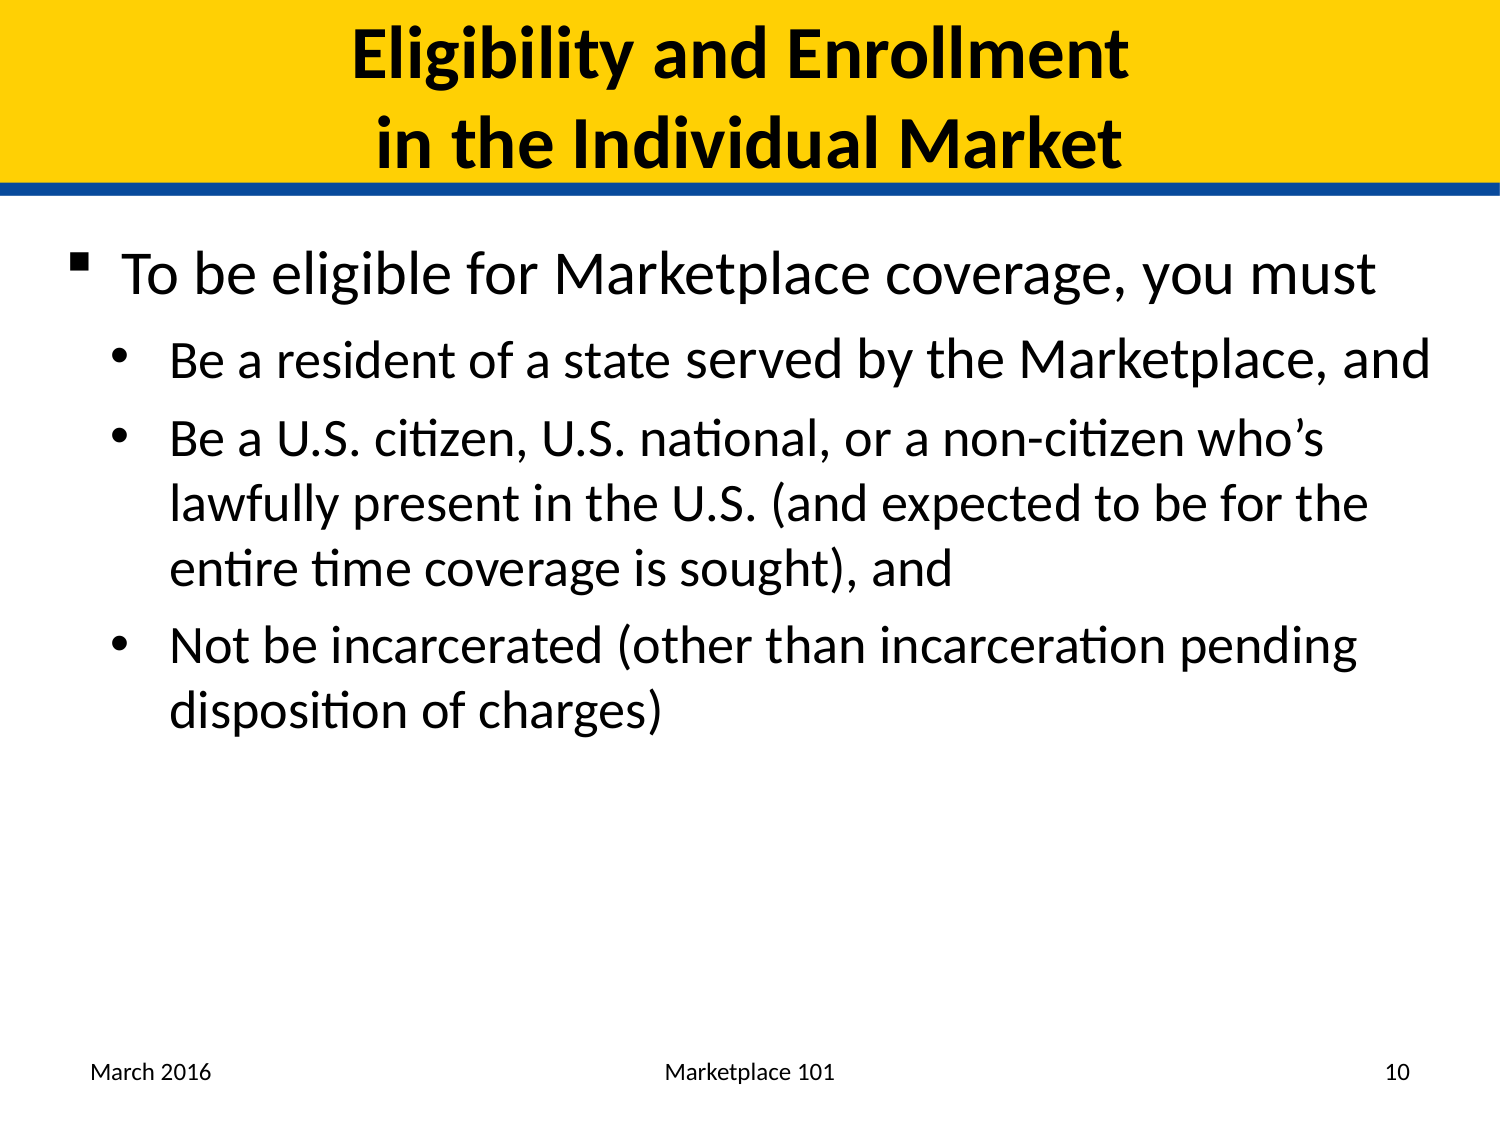

# Eligibility and Enrollment in the Individual Market
To be eligible for Marketplace coverage, you must
Be a resident of a state served by the Marketplace, and
Be a U.S. citizen, U.S. national, or a non-citizen who’s lawfully present in the U.S. (and expected to be for the entire time coverage is sought), and
Not be incarcerated (other than incarceration pending disposition of charges)
March 2016
Marketplace 101
10